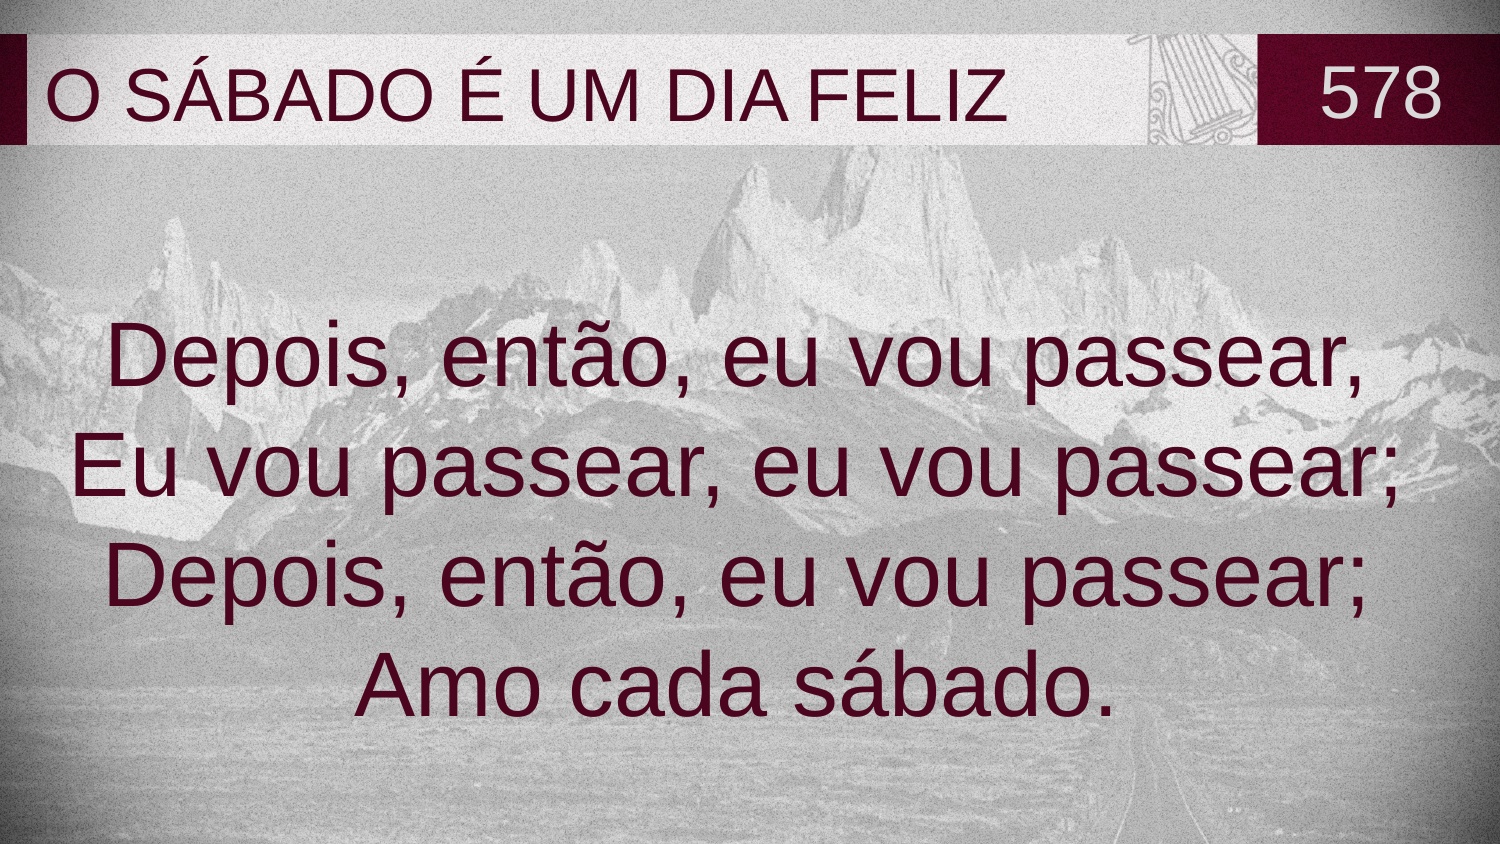

# O SÁBADO É UM DIA FELIZ
578
Depois, então, eu vou passear,
Eu vou passear, eu vou passear;
Depois, então, eu vou passear;
Amo cada sábado.